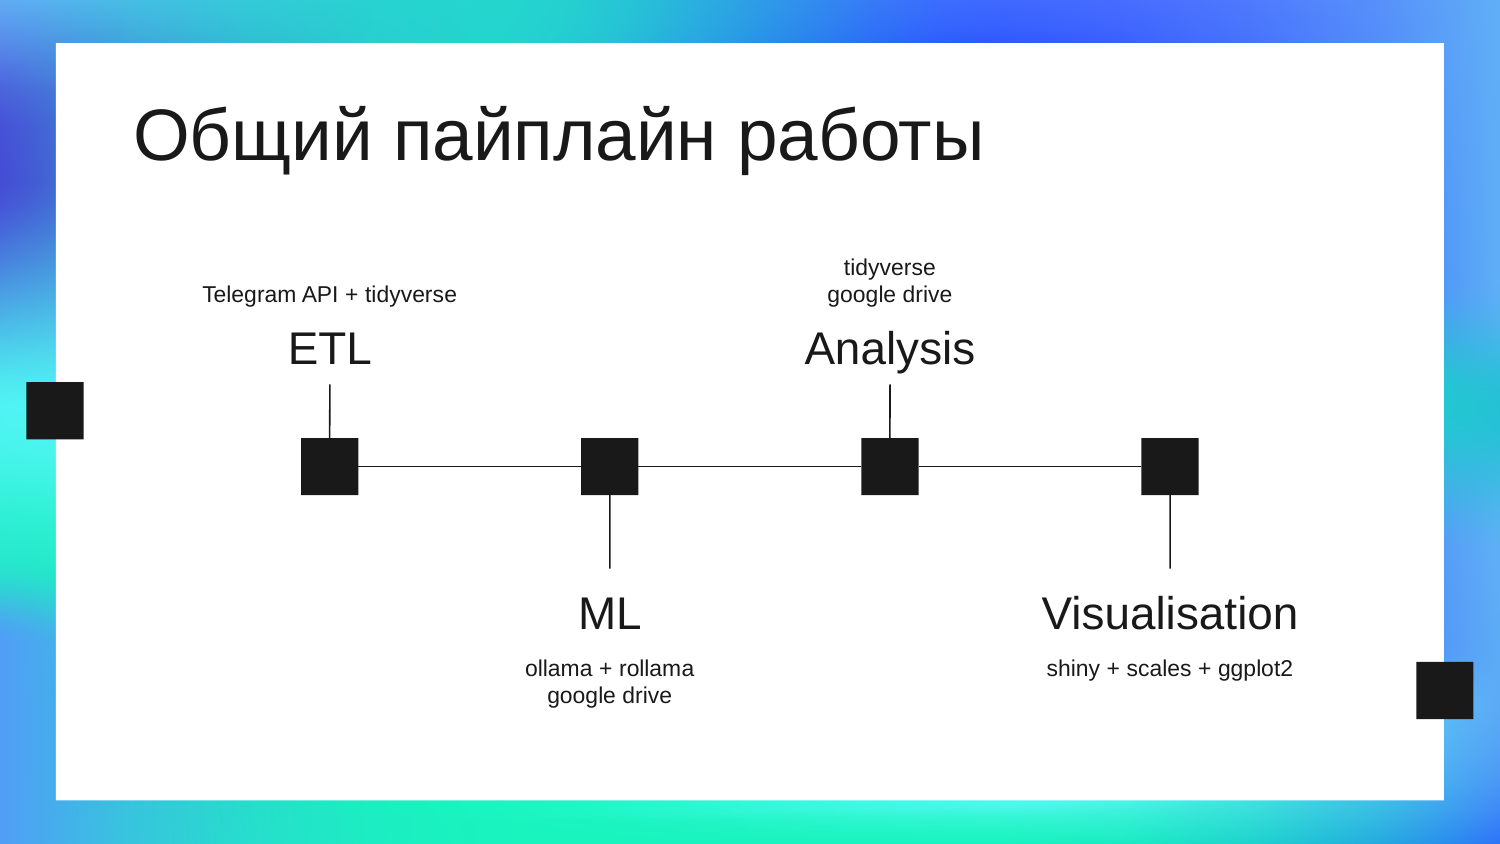

# Общий пайплайн работы
Telegram API + tidyverse
tidyverse
google drive
ETL
Analysis

ML
Visualisation
ollama + rollama
google drive
shiny + scales + ggplot2